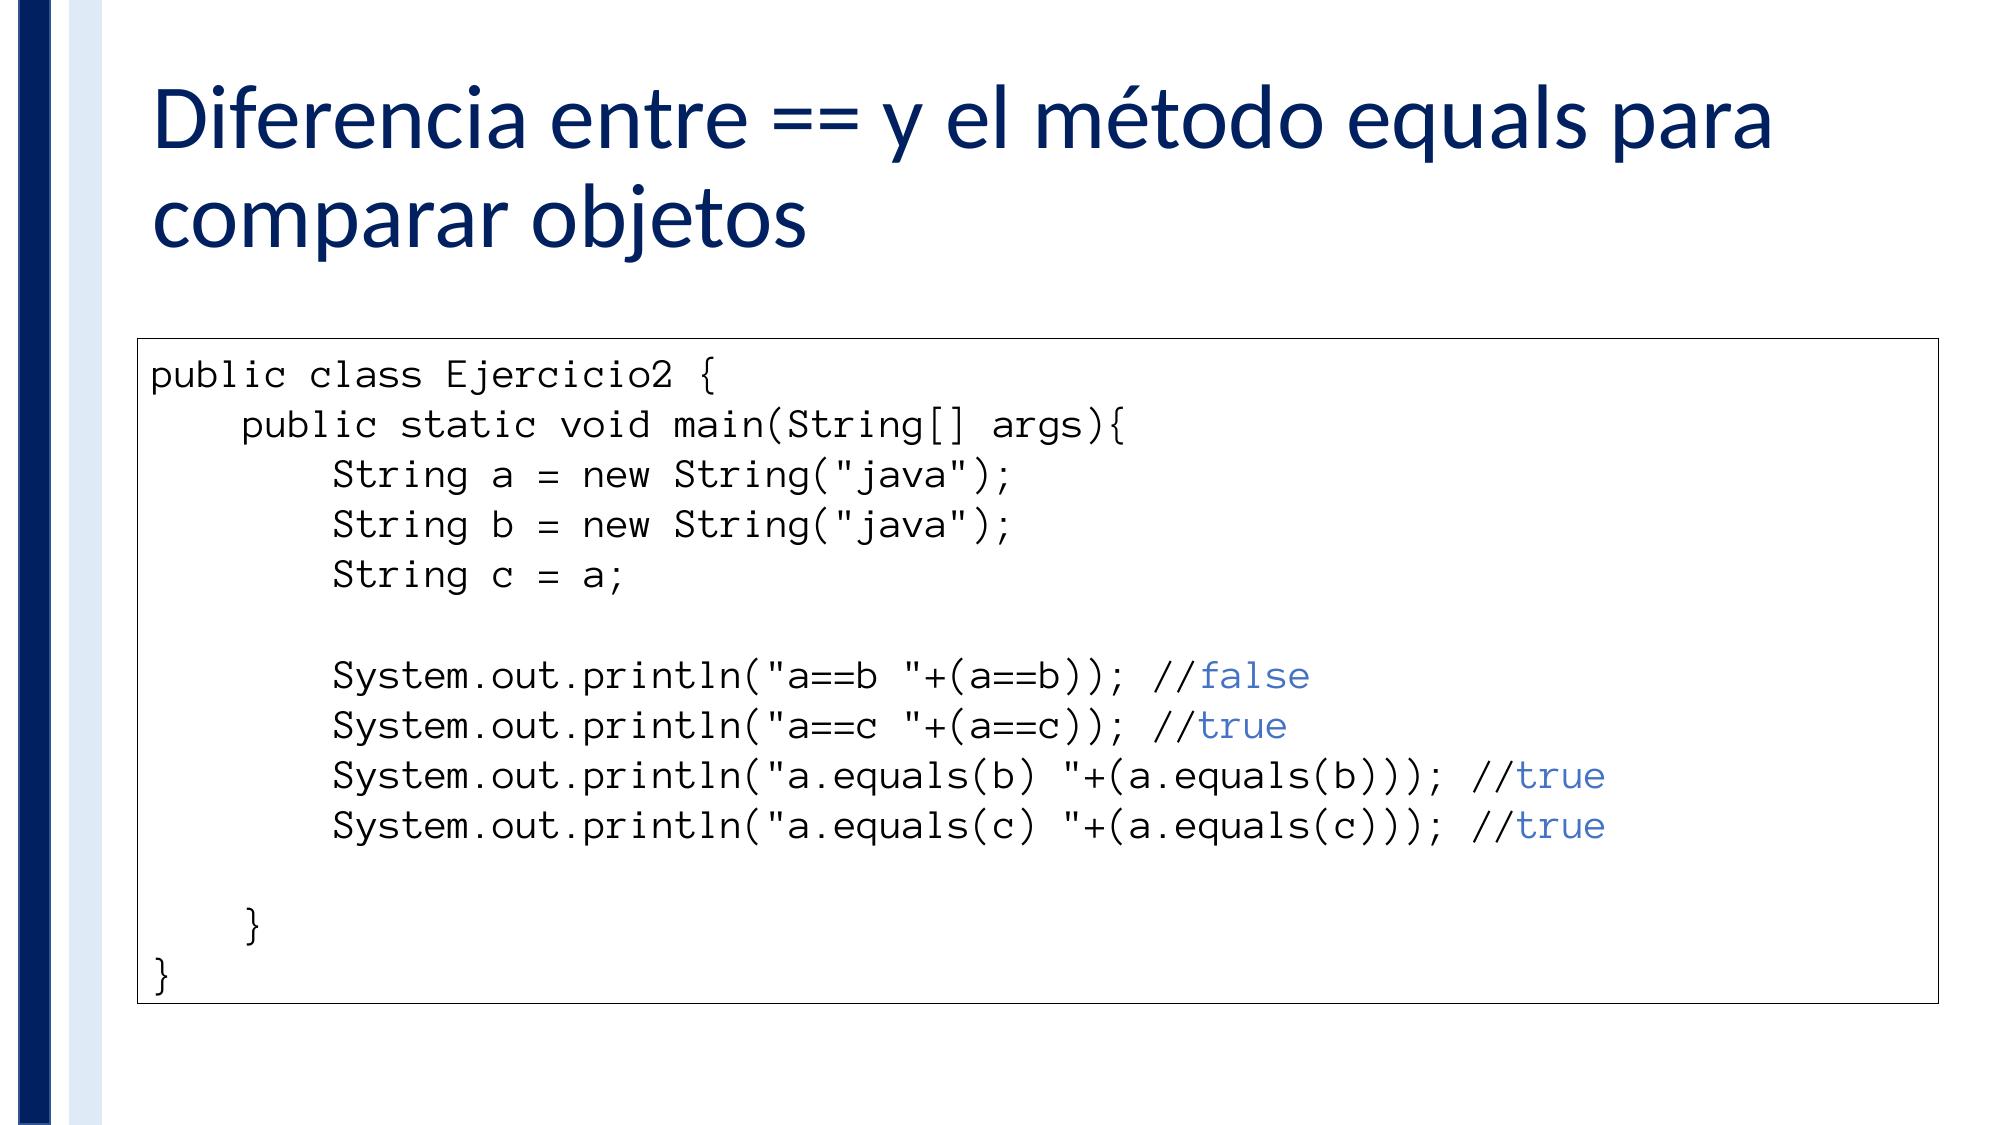

# Diferencia entre == y el método equals para comparar objetos
public class Ejercicio2 {
    public static void main(String[] args){
        String a = new String("java");
        String b = new String("java");
        String c = a;

        System.out.println("a==b "+(a==b)); //false
        System.out.println("a==c "+(a==c)); //true
        System.out.println("a.equals(b) "+(a.equals(b))); //true
        System.out.println("a.equals(c) "+(a.equals(c))); //true

    }
}